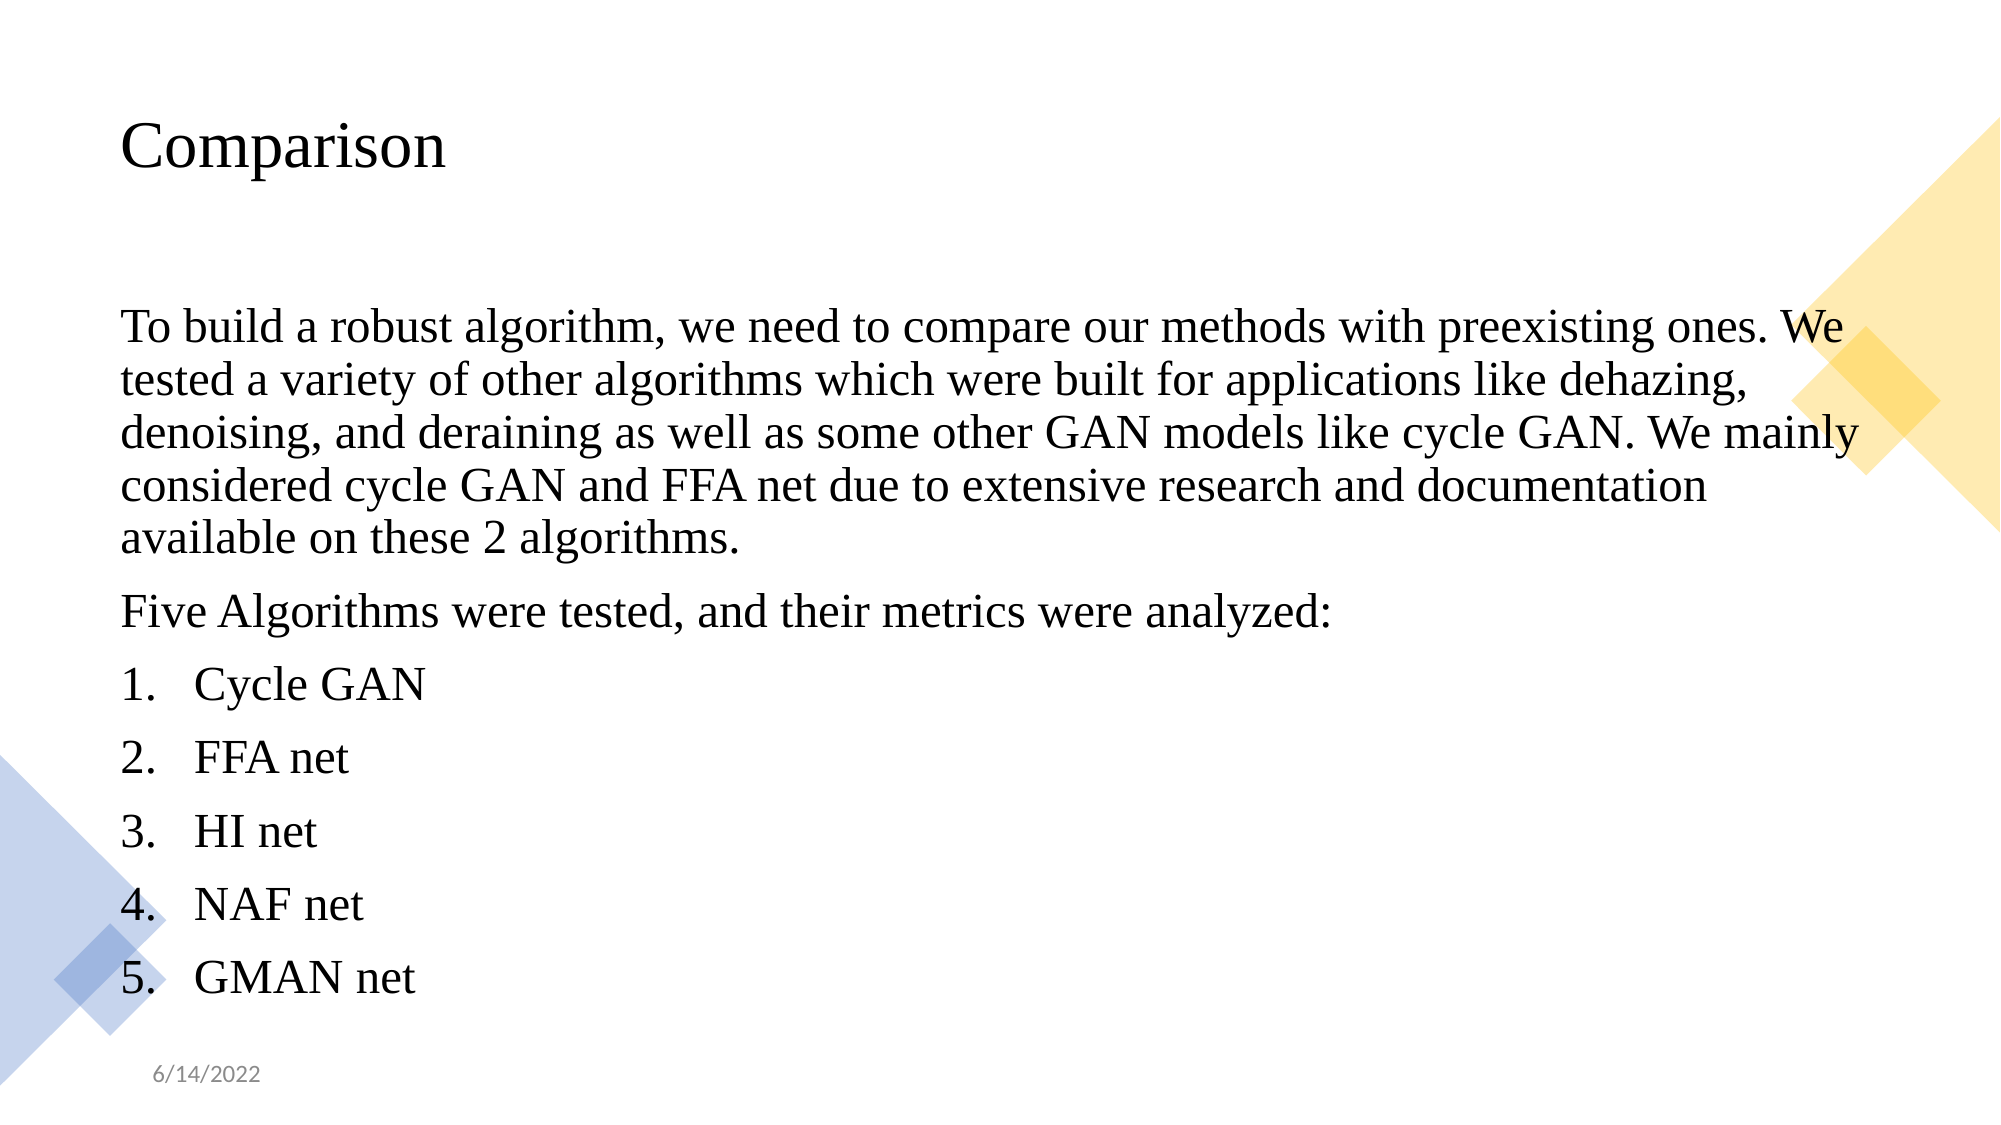

# Comparison

To build a robust algorithm, we need to compare our methods with preexisting ones. We tested a variety of other algorithms which were built for applications like dehazing, denoising, and deraining as well as some other GAN models like cycle GAN. We mainly considered cycle GAN and FFA net due to extensive research and documentation available on these 2 algorithms.
Five Algorithms were tested, and their metrics were analyzed:
Cycle GAN
FFA net
HI net
NAF net
GMAN net

6/14/2022
Dept. of Mechatronics, MIT Manipal
34